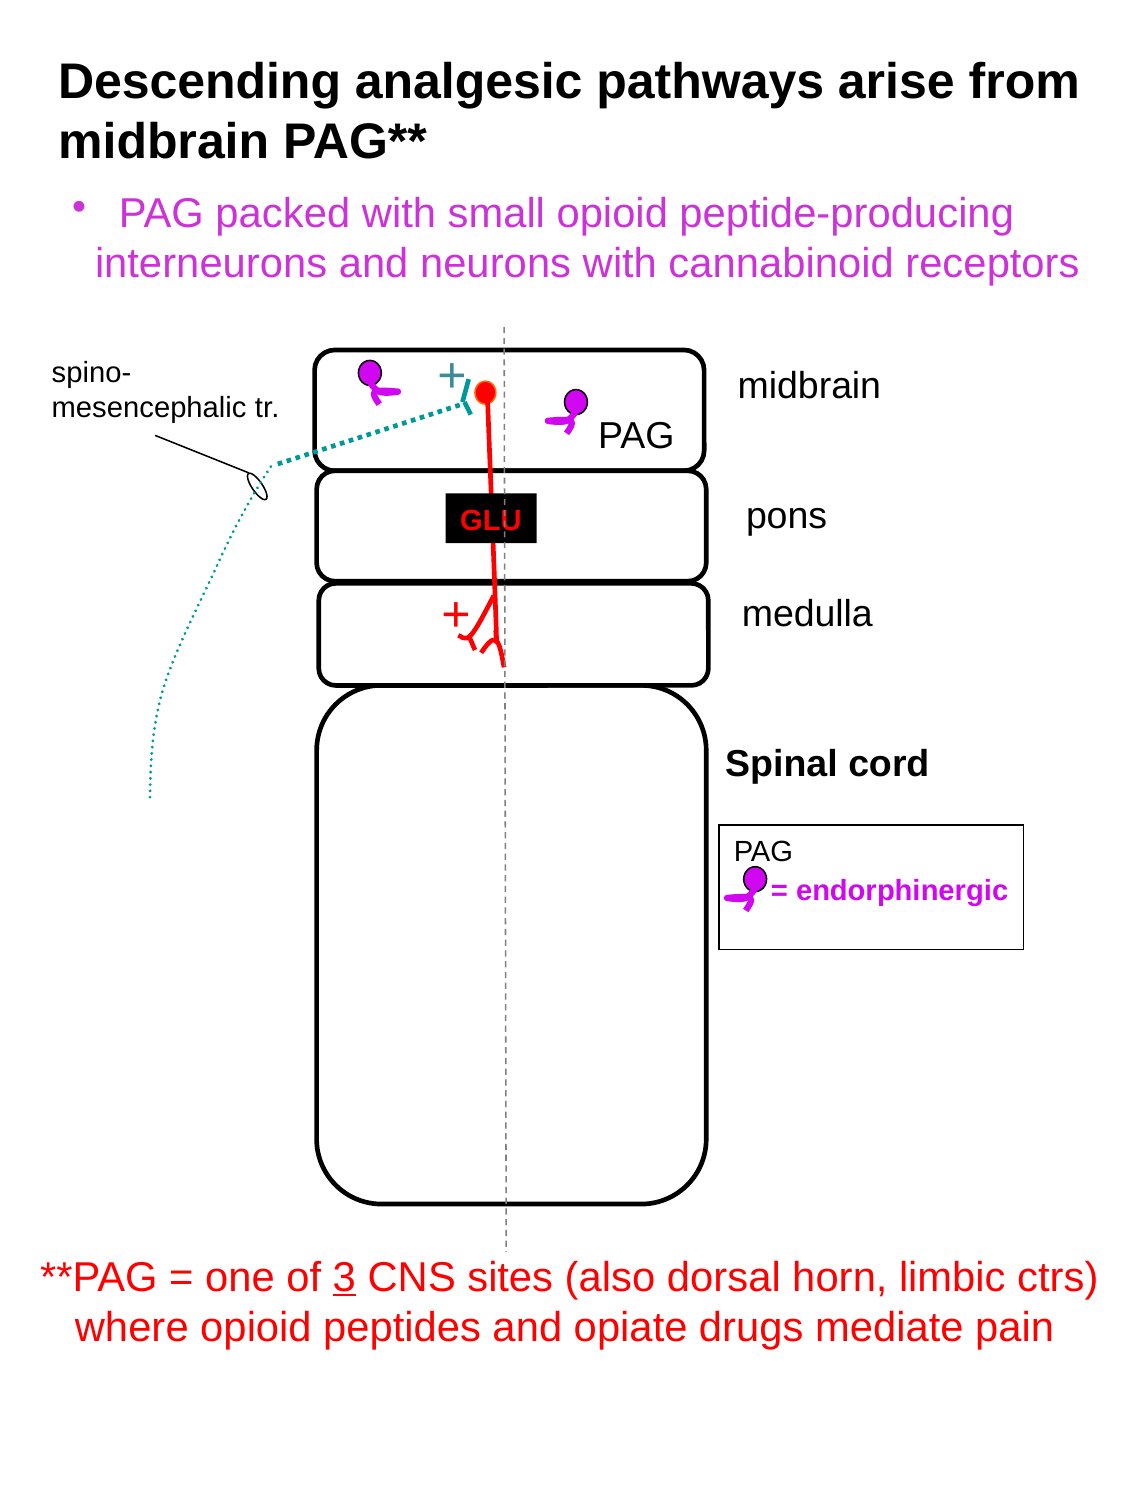

Descending analgesic pathways arise from midbrain PAG**
 PAG packed with small opioid peptide-producing
  interneurons and neurons with cannabinoid receptors

+
spino-
mesencephalic tr.

 midbrain

PAG

 pons
GLU
+
 medulla

Spinal cord
PAG
    = endorphinergic

**PAG = one of 3 CNS sites (also dorsal horn, limbic ctrs)
   where opioid peptides and opiate drugs mediate pain